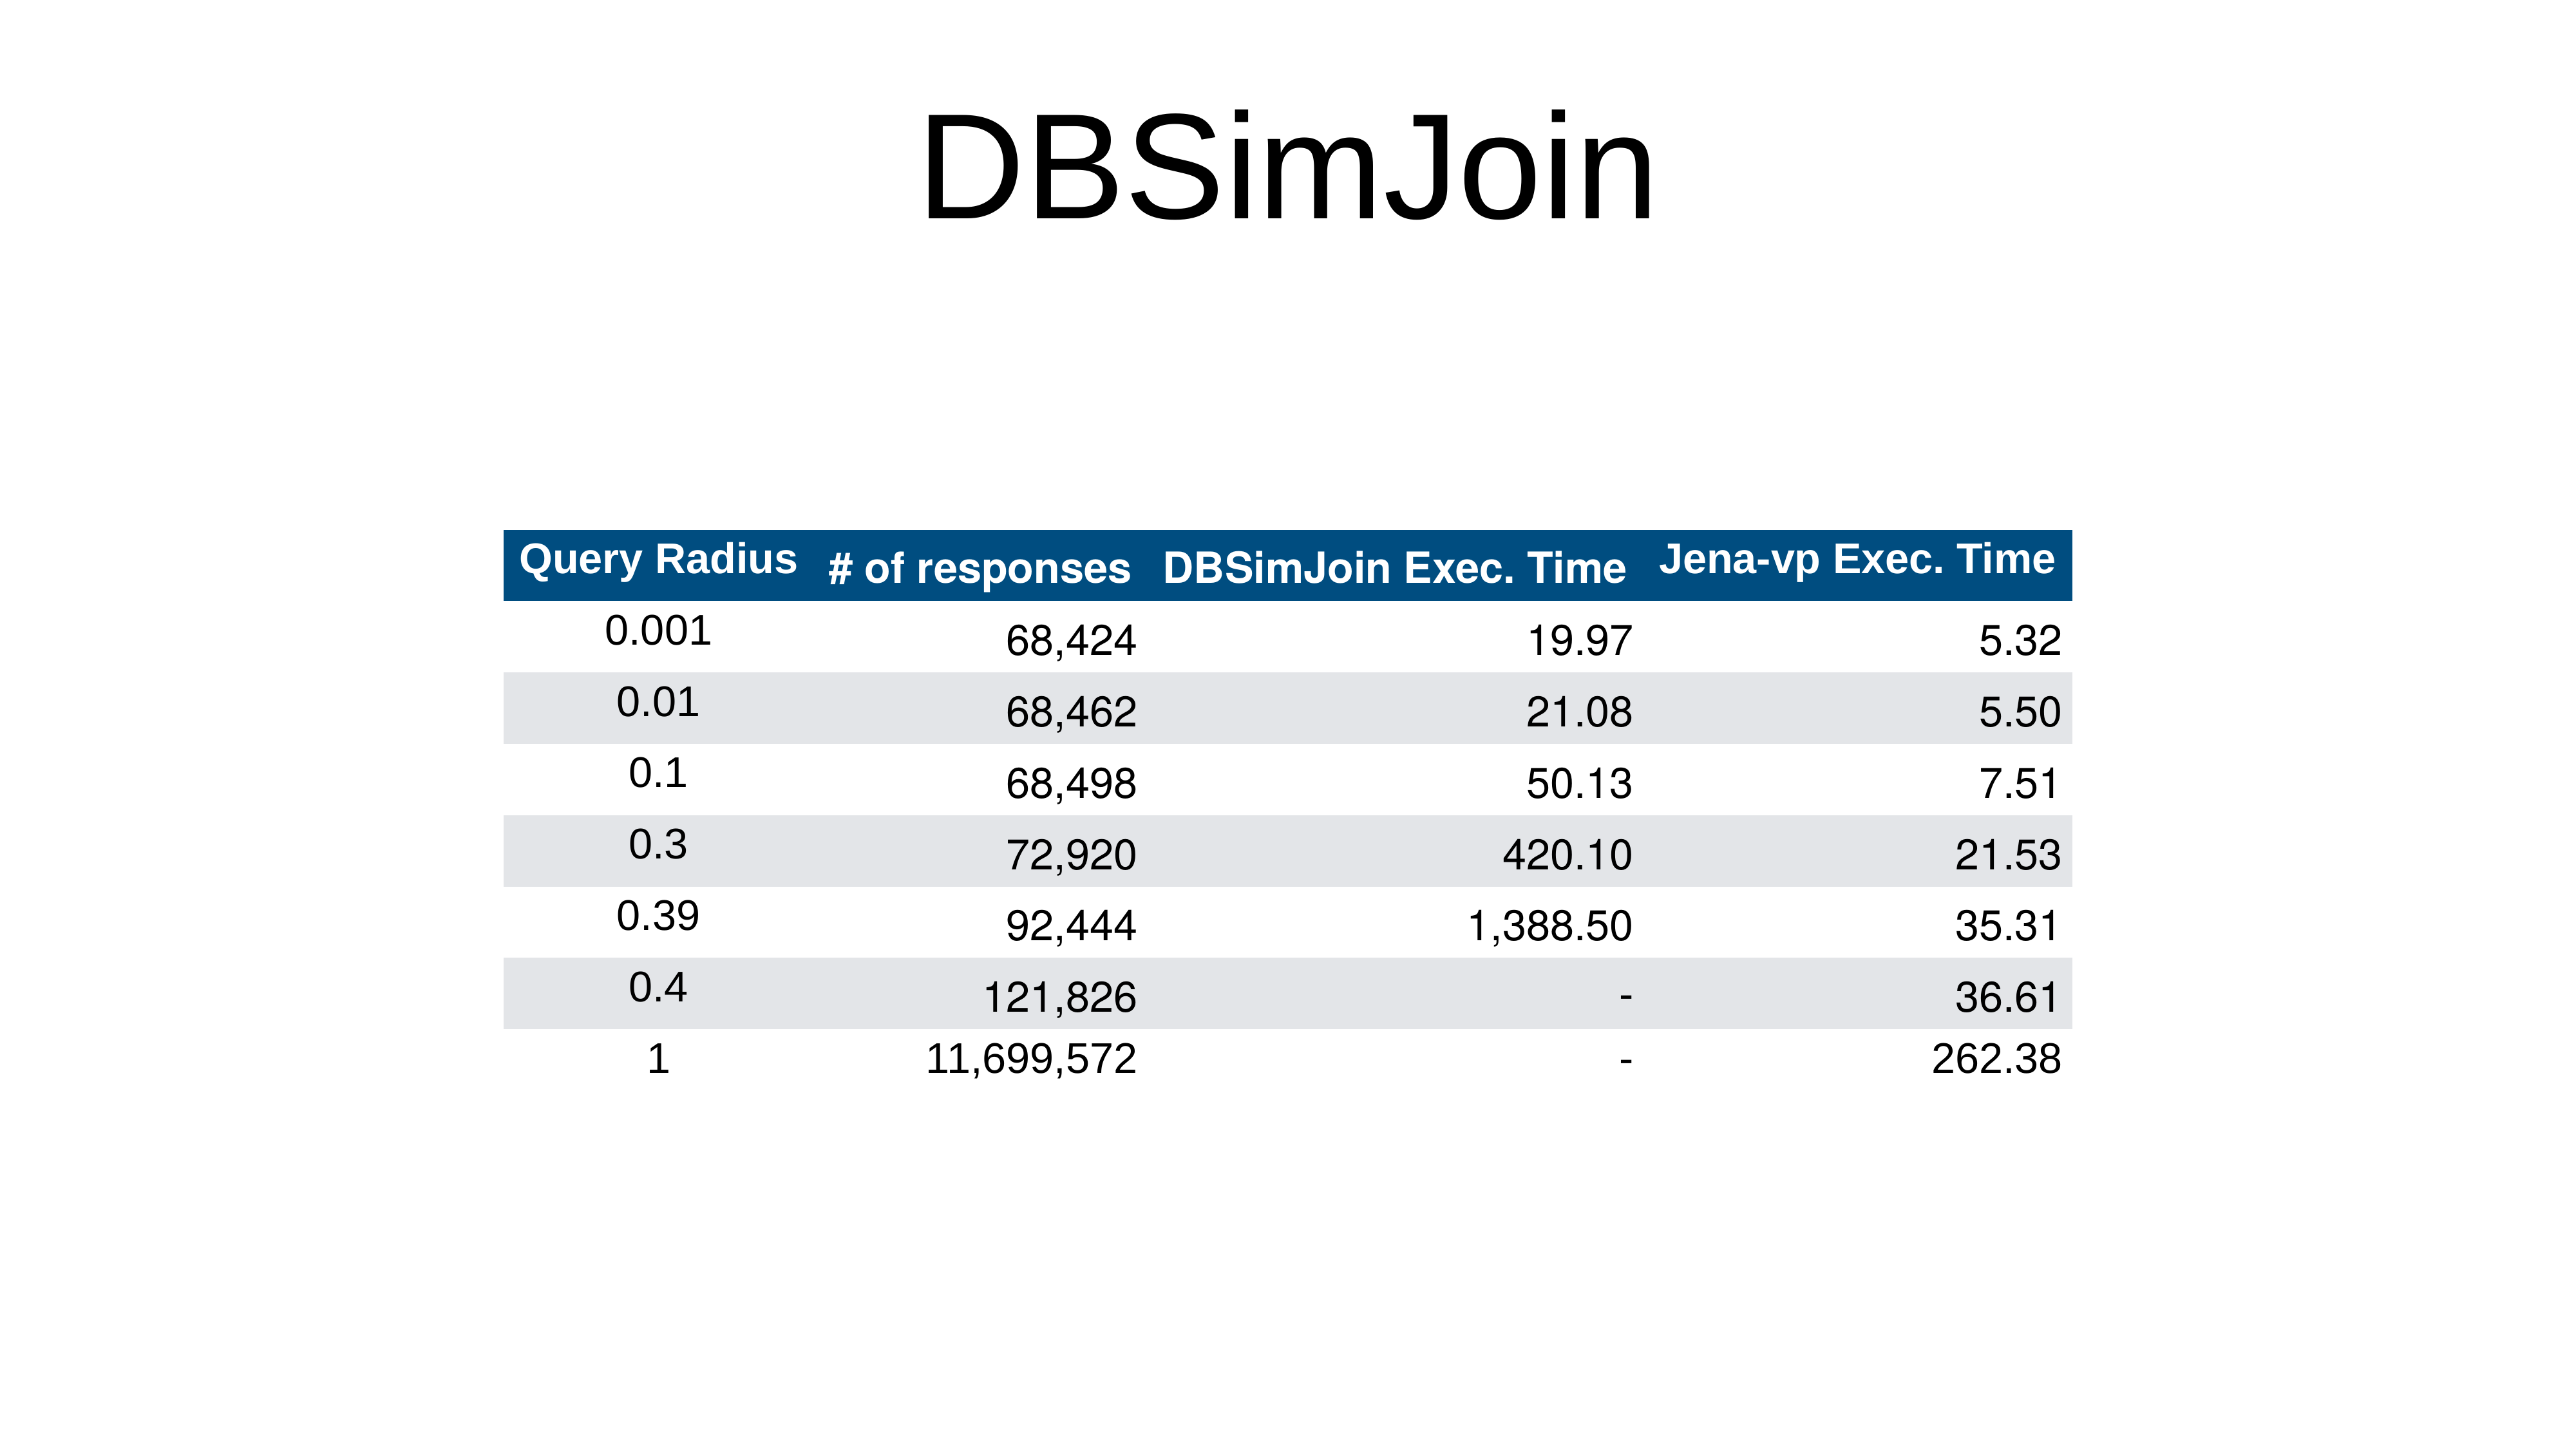

# DBSimJoin
| Query Radius | # of responses | DBSimJoin Exec. Time | Jena-vp Exec. Time |
| --- | --- | --- | --- |
| 0.001 | 68,424 | 19.97 | 5.32 |
| 0.01 | 68,462 | 21.08 | 5.50 |
| 0.1 | 68,498 | 50.13 | 7.51 |
| 0.3 | 72,920 | 420.10 | 21.53 |
| 0.39 | 92,444 | 1,388.50 | 35.31 |
| 0.4 | 121,826 | - | 36.61 |
| 1 | 11,699,572 | - | 262.38 |